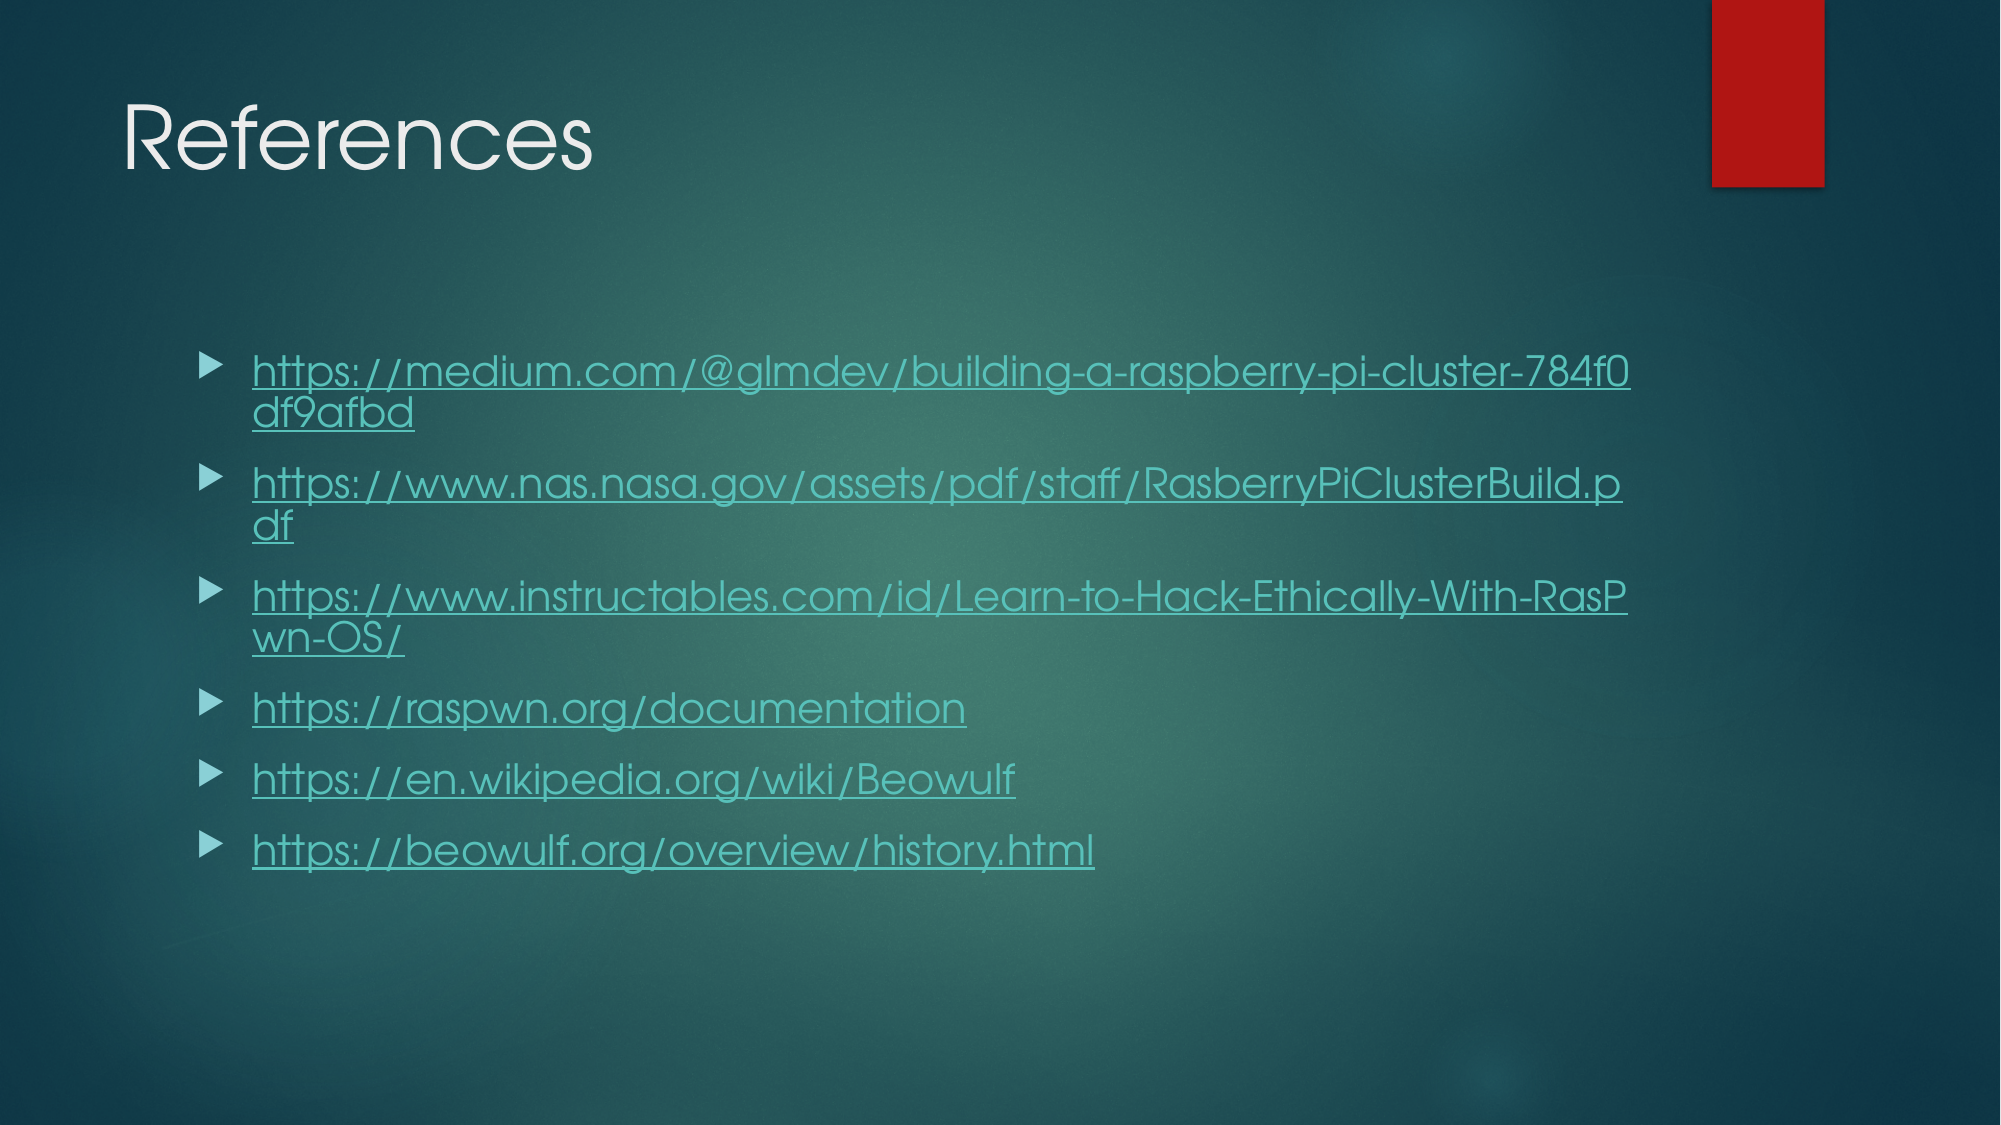

# References
https://medium.com/@glmdev/building-a-raspberry-pi-cluster-784f0df9afbd
https://www.nas.nasa.gov/assets/pdf/staff/RasberryPiClusterBuild.pdf
https://www.instructables.com/id/Learn-to-Hack-Ethically-With-RasPwn-OS/
https://raspwn.org/documentation
https://en.wikipedia.org/wiki/Beowulf
https://beowulf.org/overview/history.html